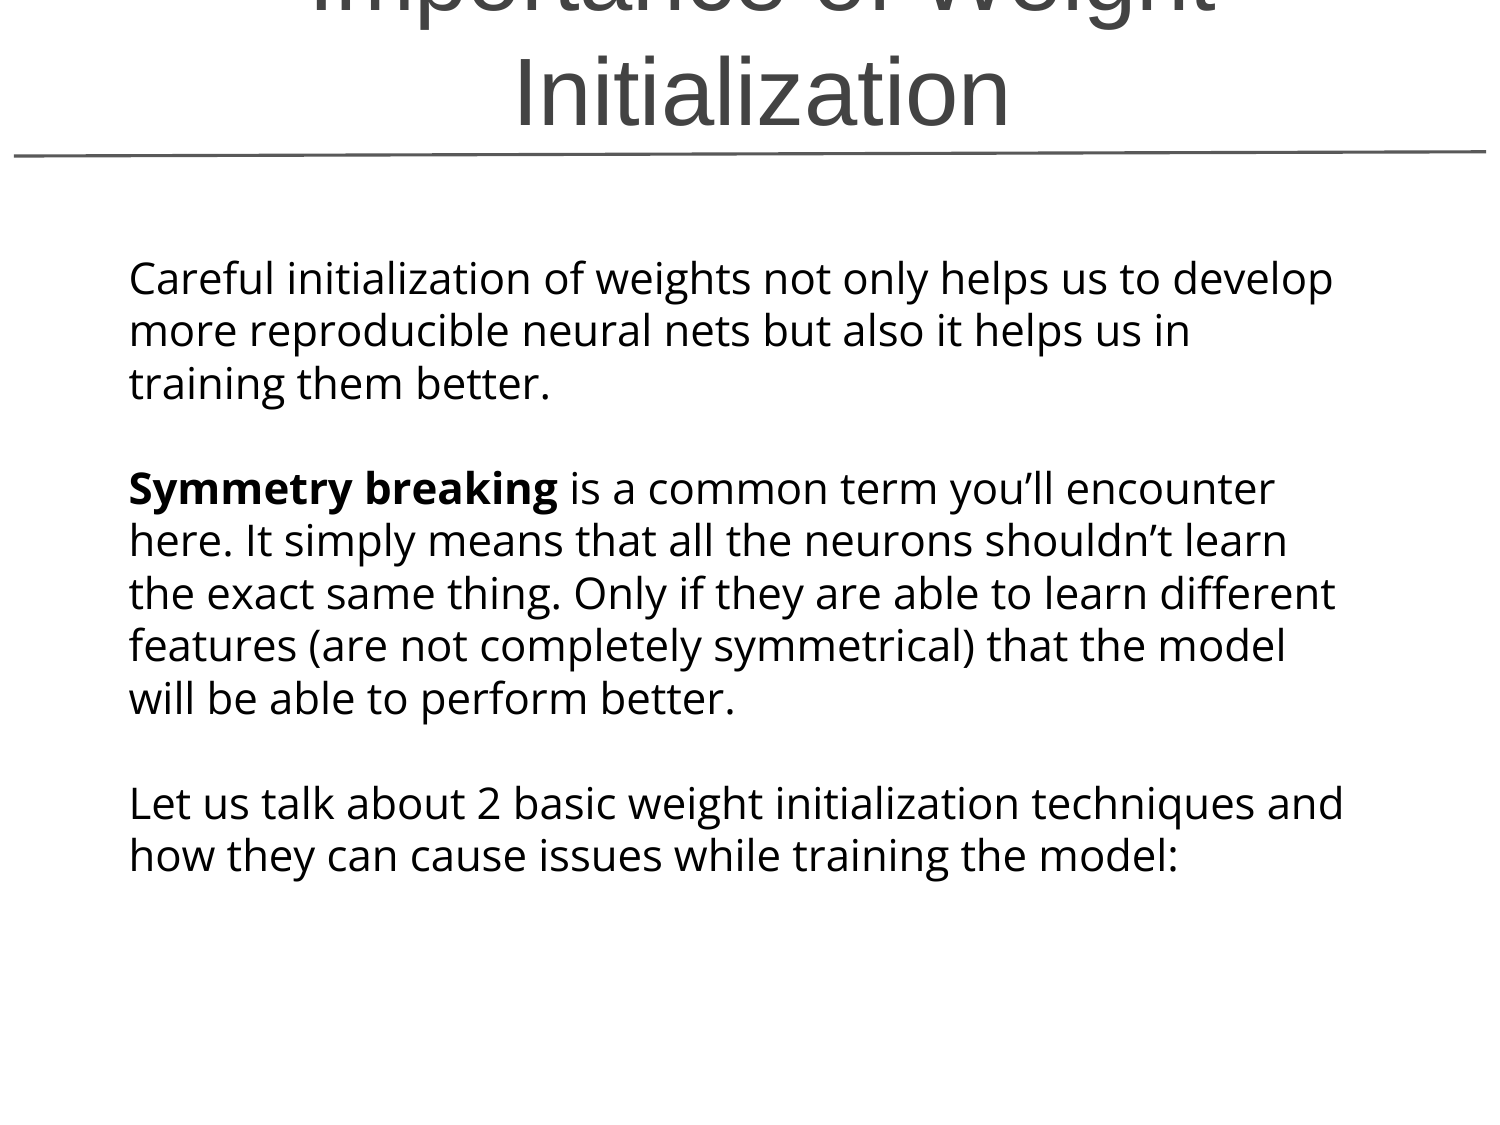

Importance of Weight Initialization
Careful initialization of weights not only helps us to develop more reproducible neural nets but also it helps us in training them better.

Symmetry breaking is a common term you’ll encounter here. It simply means that all the neurons shouldn’t learn the exact same thing. Only if they are able to learn different features (are not completely symmetrical) that the model will be able to perform better.

Let us talk about 2 basic weight initialization techniques and how they can cause issues while training the model: